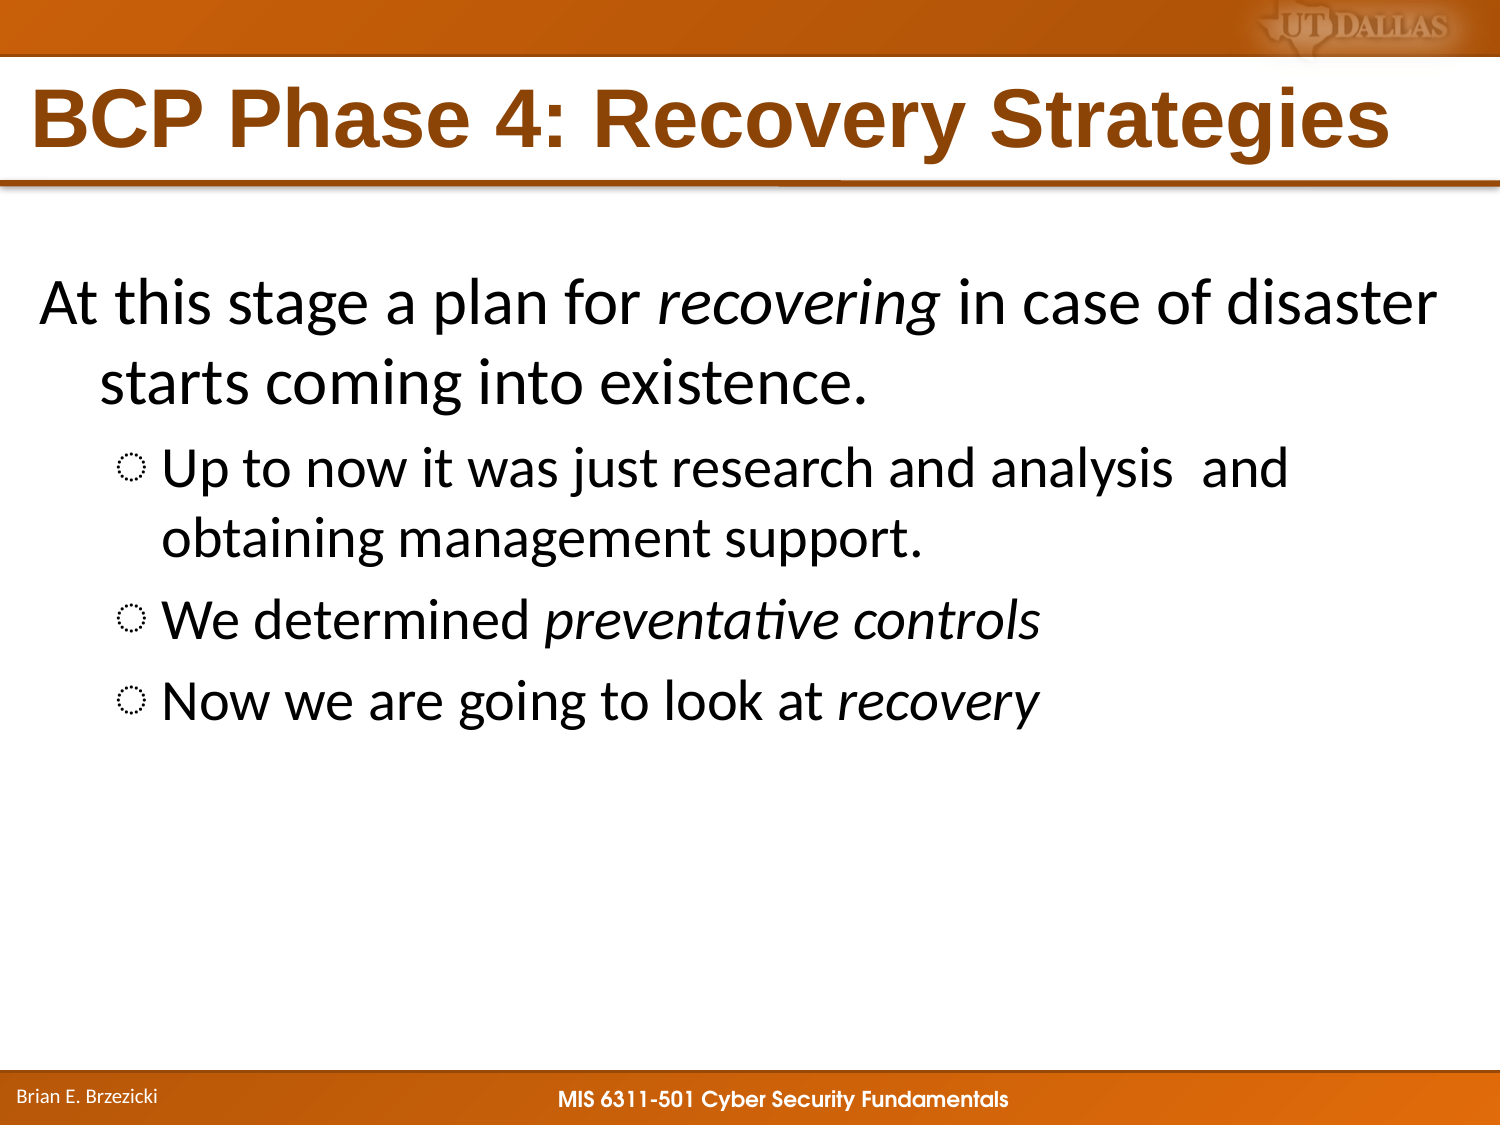

# BCP Phase 4: Recovery Strategies
At this stage a plan for recovering in case of disaster starts coming into existence.
Up to now it was just research and analysis  and obtaining management support.
We determined preventative controls
Now we are going to look at recovery
Brian E. Brzezicki